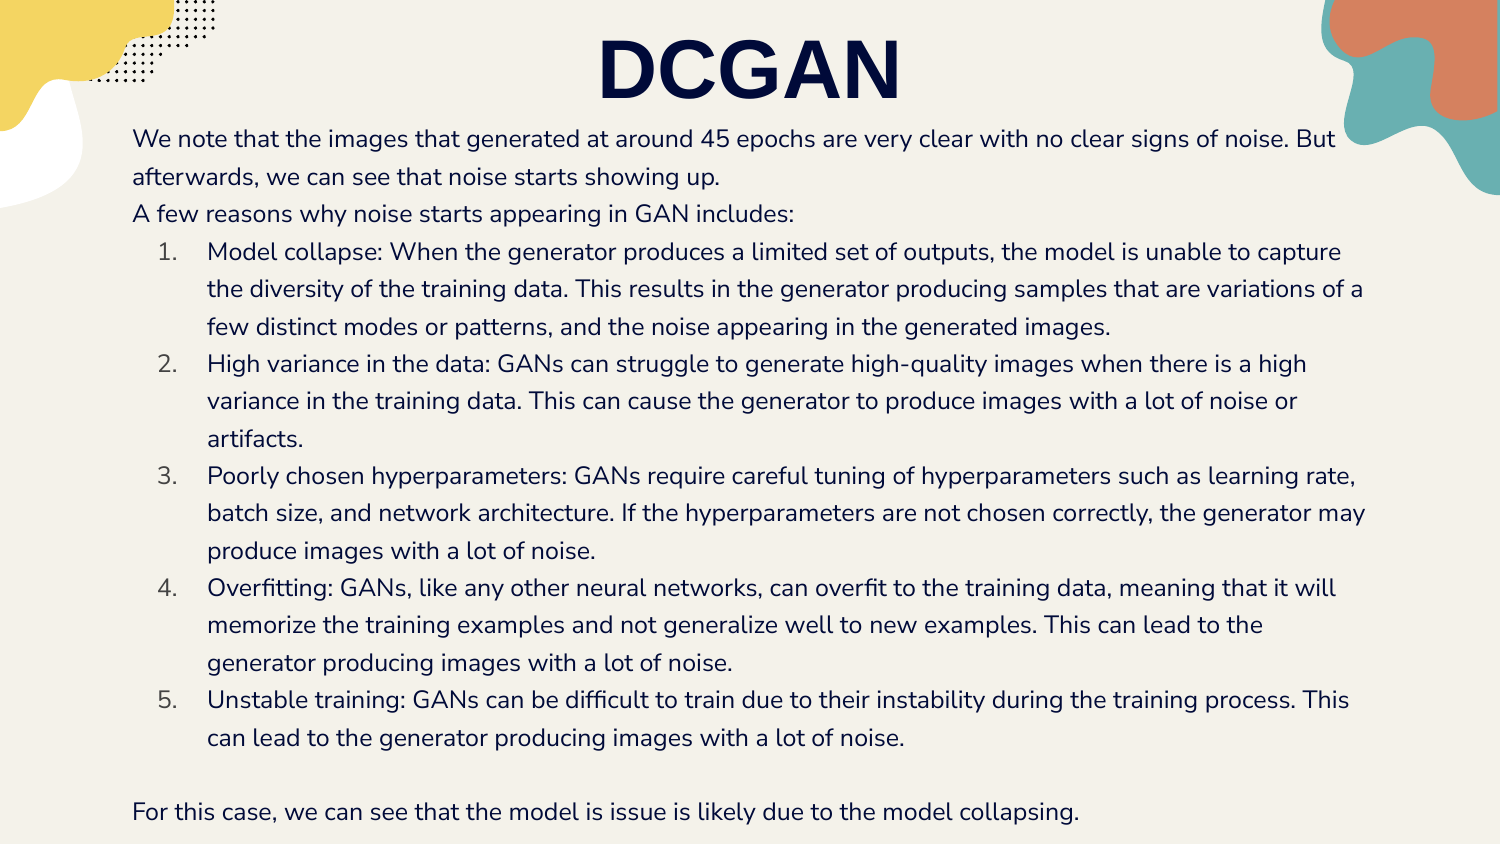

# DCGAN
We note that the images that generated at around 45 epochs are very clear with no clear signs of noise. But afterwards, we can see that noise starts showing up.
A few reasons why noise starts appearing in GAN includes:
Model collapse: When the generator produces a limited set of outputs, the model is unable to capture the diversity of the training data. This results in the generator producing samples that are variations of a few distinct modes or patterns, and the noise appearing in the generated images.
High variance in the data: GANs can struggle to generate high-quality images when there is a high variance in the training data. This can cause the generator to produce images with a lot of noise or artifacts.
Poorly chosen hyperparameters: GANs require careful tuning of hyperparameters such as learning rate, batch size, and network architecture. If the hyperparameters are not chosen correctly, the generator may produce images with a lot of noise.
Overfitting: GANs, like any other neural networks, can overfit to the training data, meaning that it will memorize the training examples and not generalize well to new examples. This can lead to the generator producing images with a lot of noise.
Unstable training: GANs can be difficult to train due to their instability during the training process. This can lead to the generator producing images with a lot of noise.

For this case, we can see that the model is issue is likely due to the model collapsing.